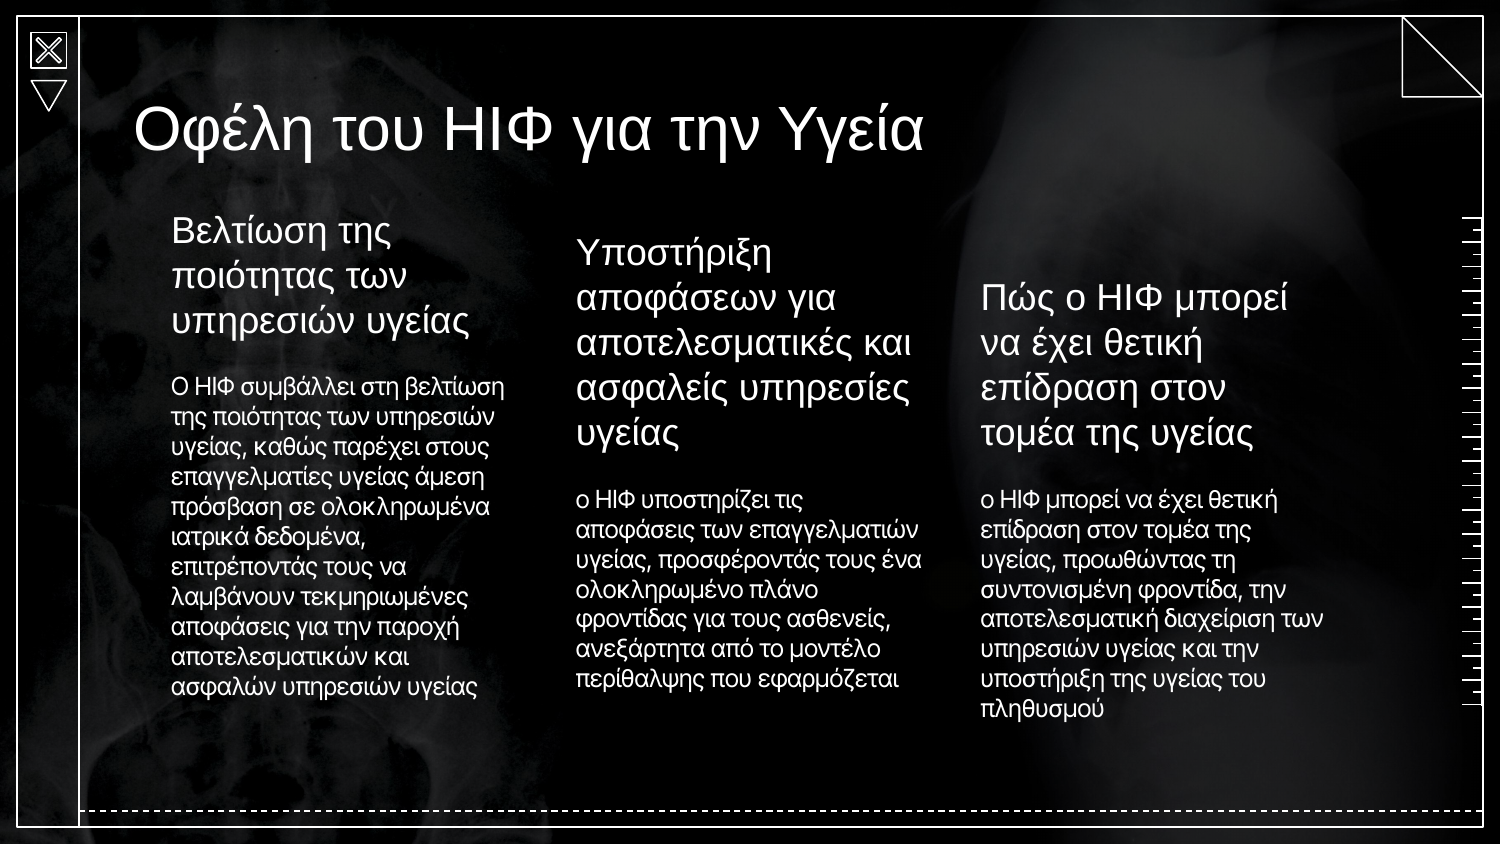

# Οφέλη του ΗΙΦ για την Υγεία
Βελτίωση της ποιότητας των υπηρεσιών υγείας
Ο ΗΙΦ συμβάλλει στη βελτίωση της ποιότητας των υπηρεσιών υγείας, καθώς παρέχει στους επαγγελματίες υγείας άμεση πρόσβαση σε ολοκληρωμένα ιατρικά δεδομένα, επιτρέποντάς τους να λαμβάνουν τεκμηριωμένες αποφάσεις για την παροχή αποτελεσματικών και ασφαλών υπηρεσιών υγείας
Υποστήριξη αποφάσεων για αποτελεσματικές και ασφαλείς υπηρεσίες υγείας
Πώς ο ΗΙΦ μπορεί να έχει θετική επίδραση στον τομέα της υγείας
ο ΗΙΦ υποστηρίζει τις αποφάσεις των επαγγελματιών υγείας, προσφέροντάς τους ένα ολοκληρωμένο πλάνο φροντίδας για τους ασθενείς, ανεξάρτητα από το μοντέλο περίθαλψης που εφαρμόζεται
ο ΗΙΦ μπορεί να έχει θετική επίδραση στον τομέα της υγείας, προωθώντας τη συντονισμένη φροντίδα, την αποτελεσματική διαχείριση των υπηρεσιών υγείας και την υποστήριξη της υγείας του πληθυσμού